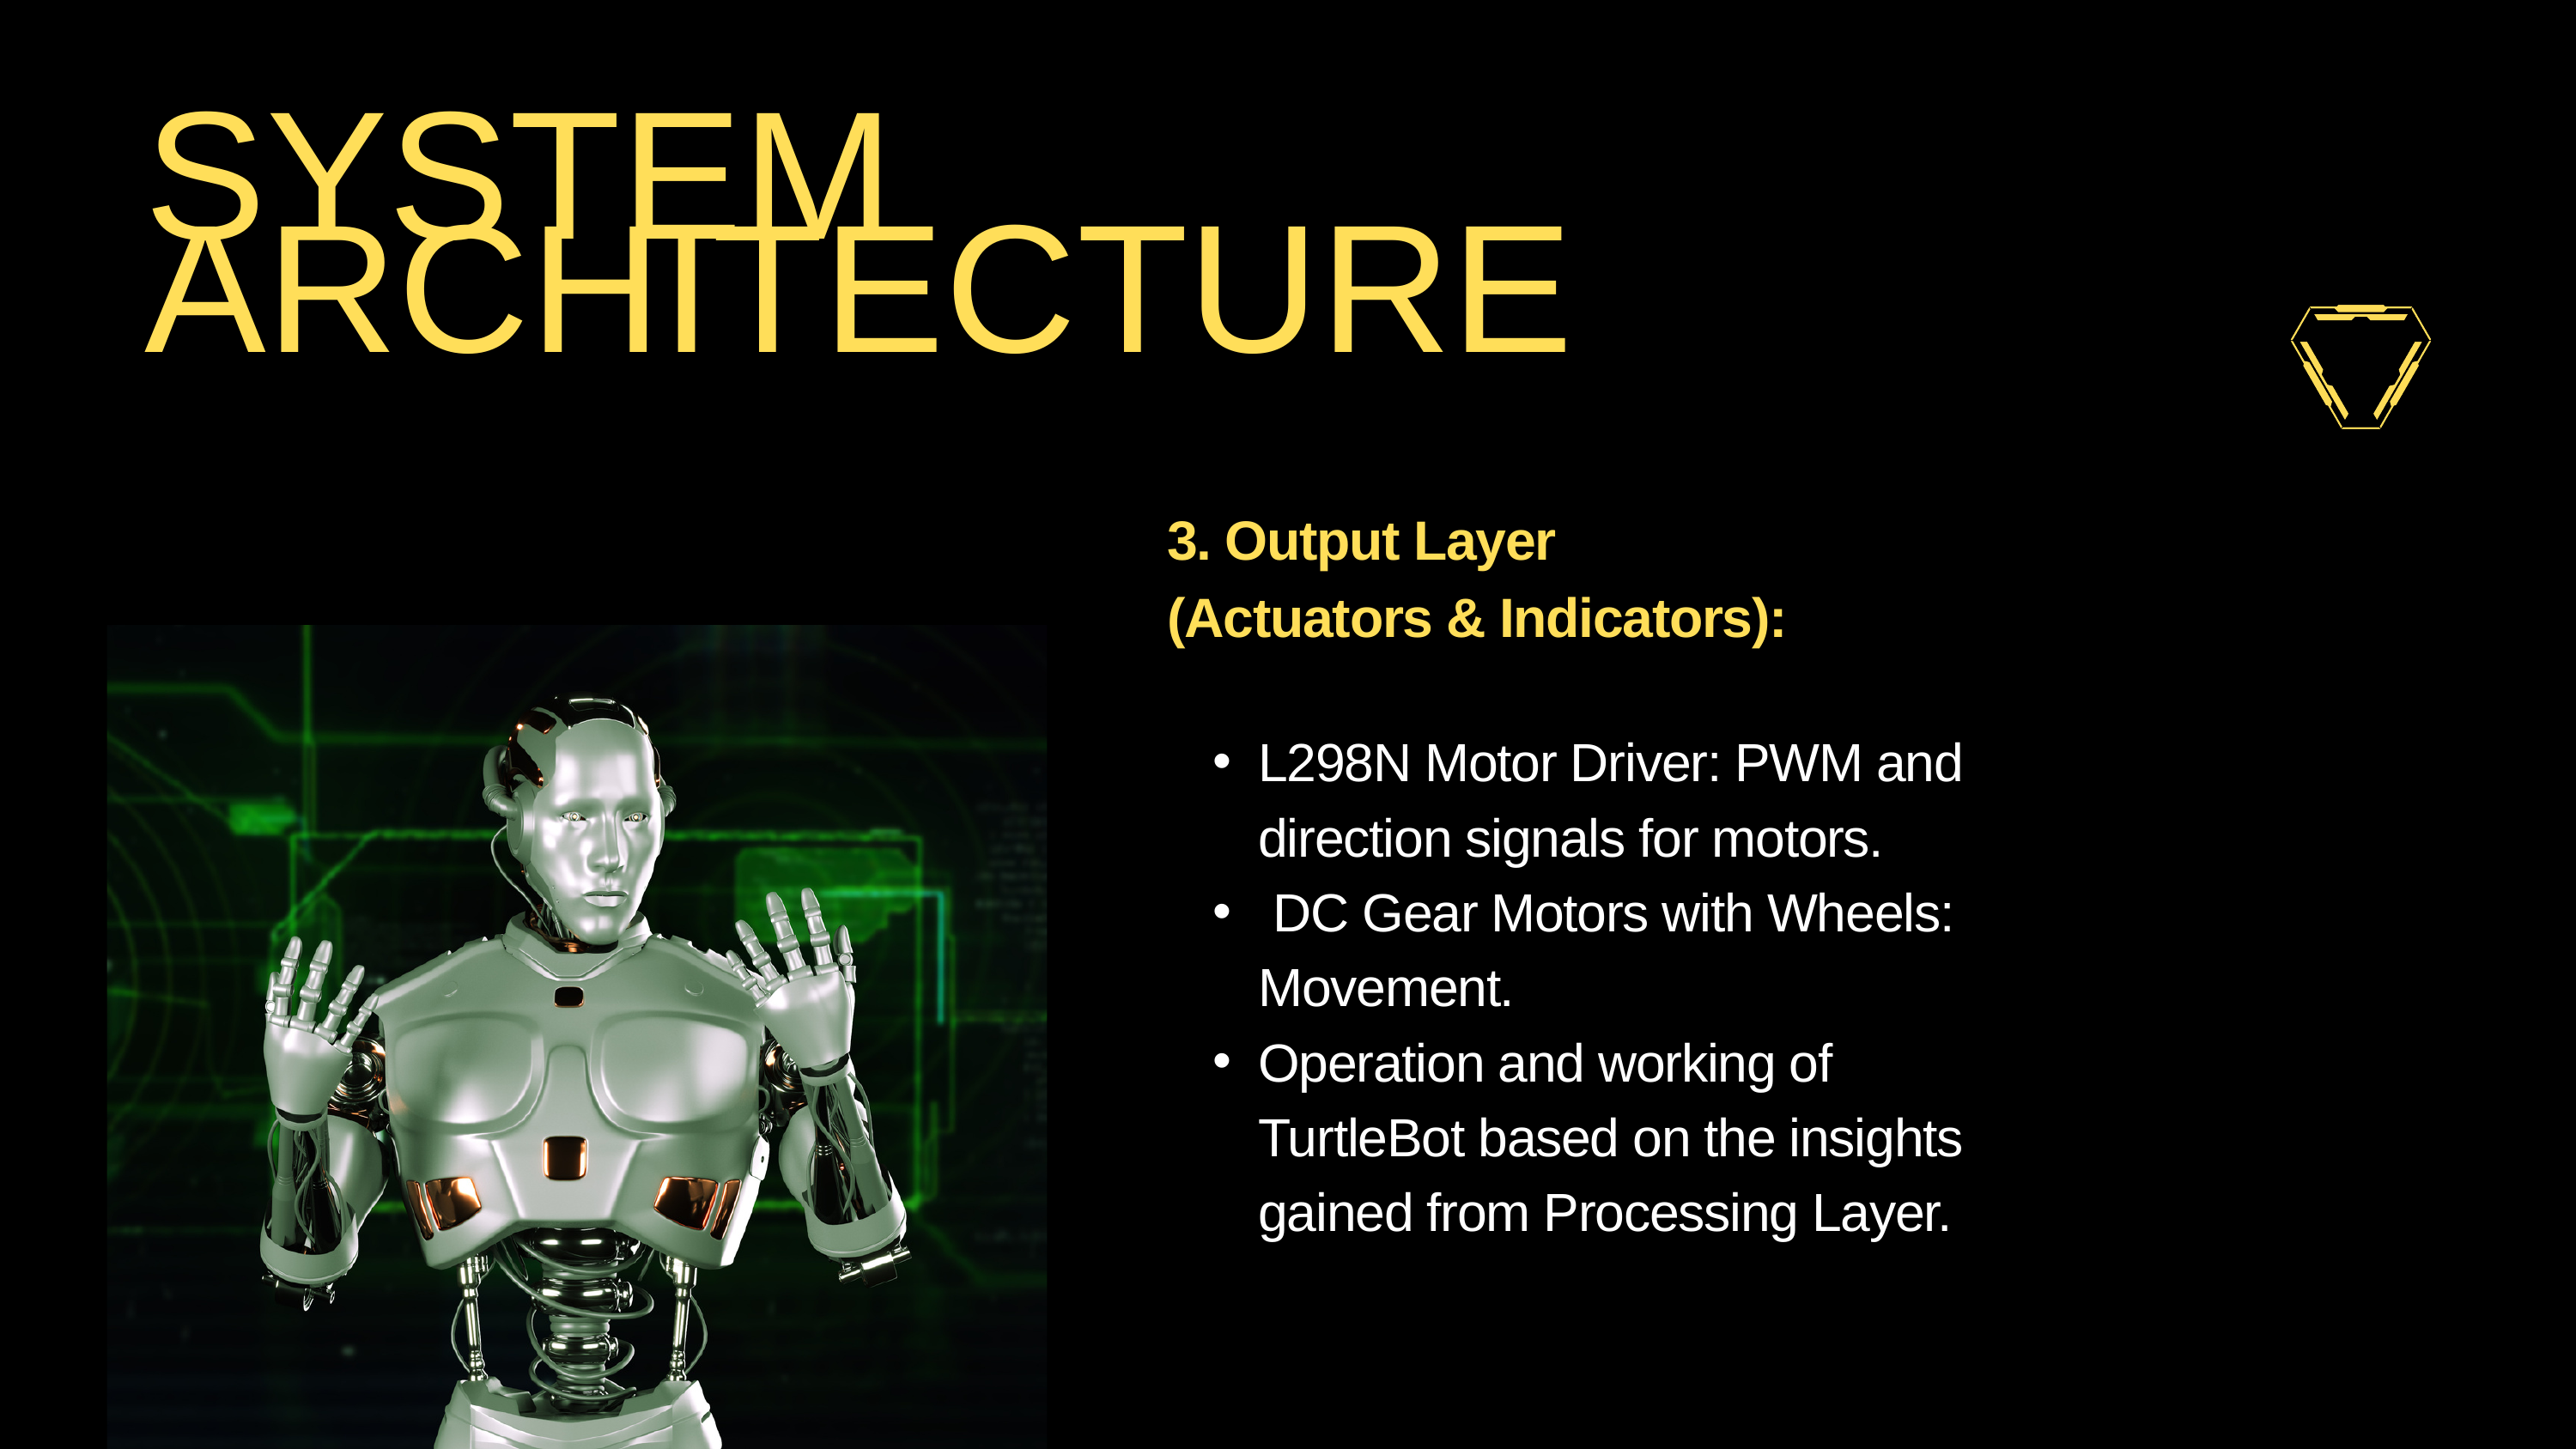

SYSTEM ARCHITECTURE

3. Output Layer (Actuators & Indicators):

L298N Motor Driver: PWM and direction signals for motors.
 DC Gear Motors with Wheels: Movement.
Operation and working of TurtleBot based on the insights gained from Processing Layer.